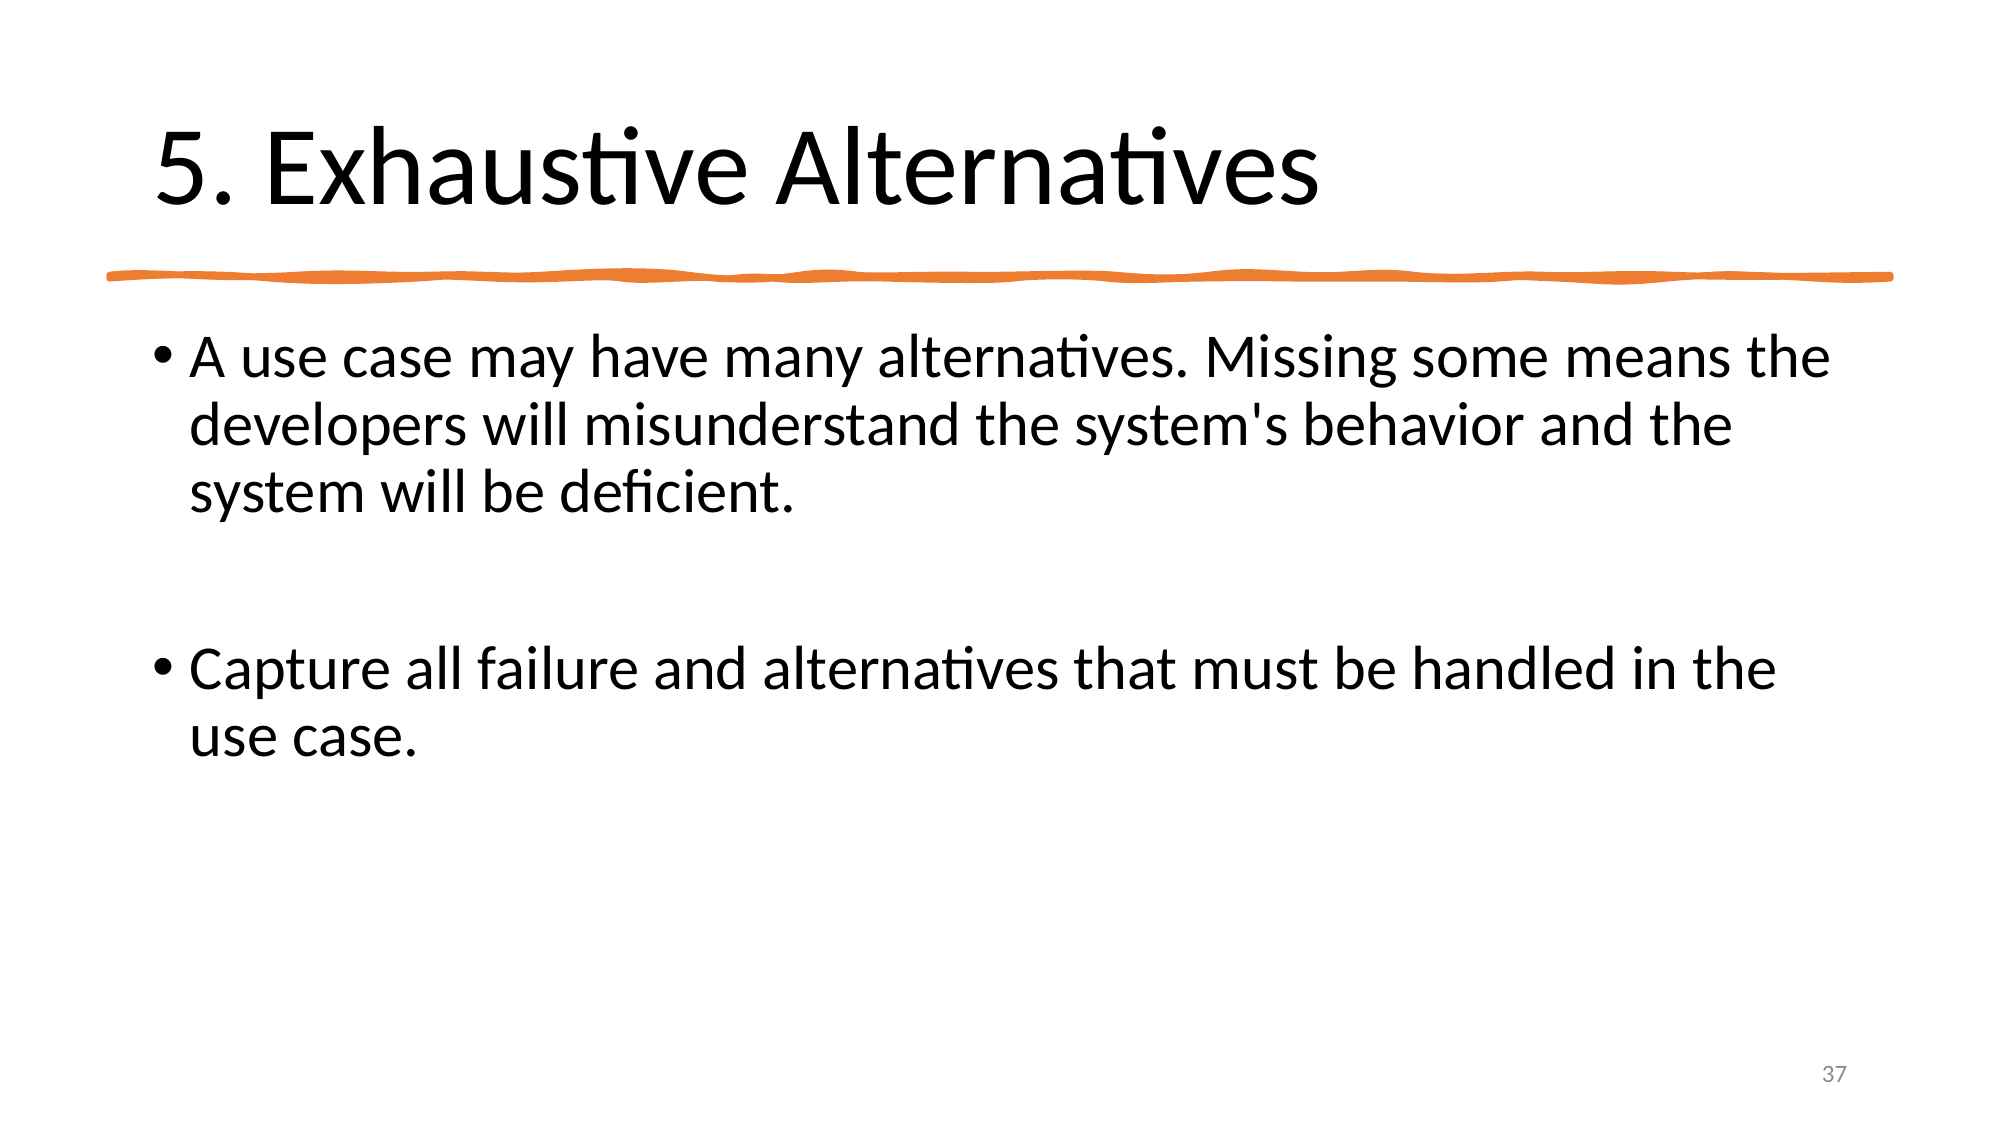

# 5. Exhaustive Alternatives

A use case may have many alternatives. Missing some means the developers will misunderstand the system's behavior and the system will be deficient.

Capture all failure and alternatives that must be handled in the use case.
37